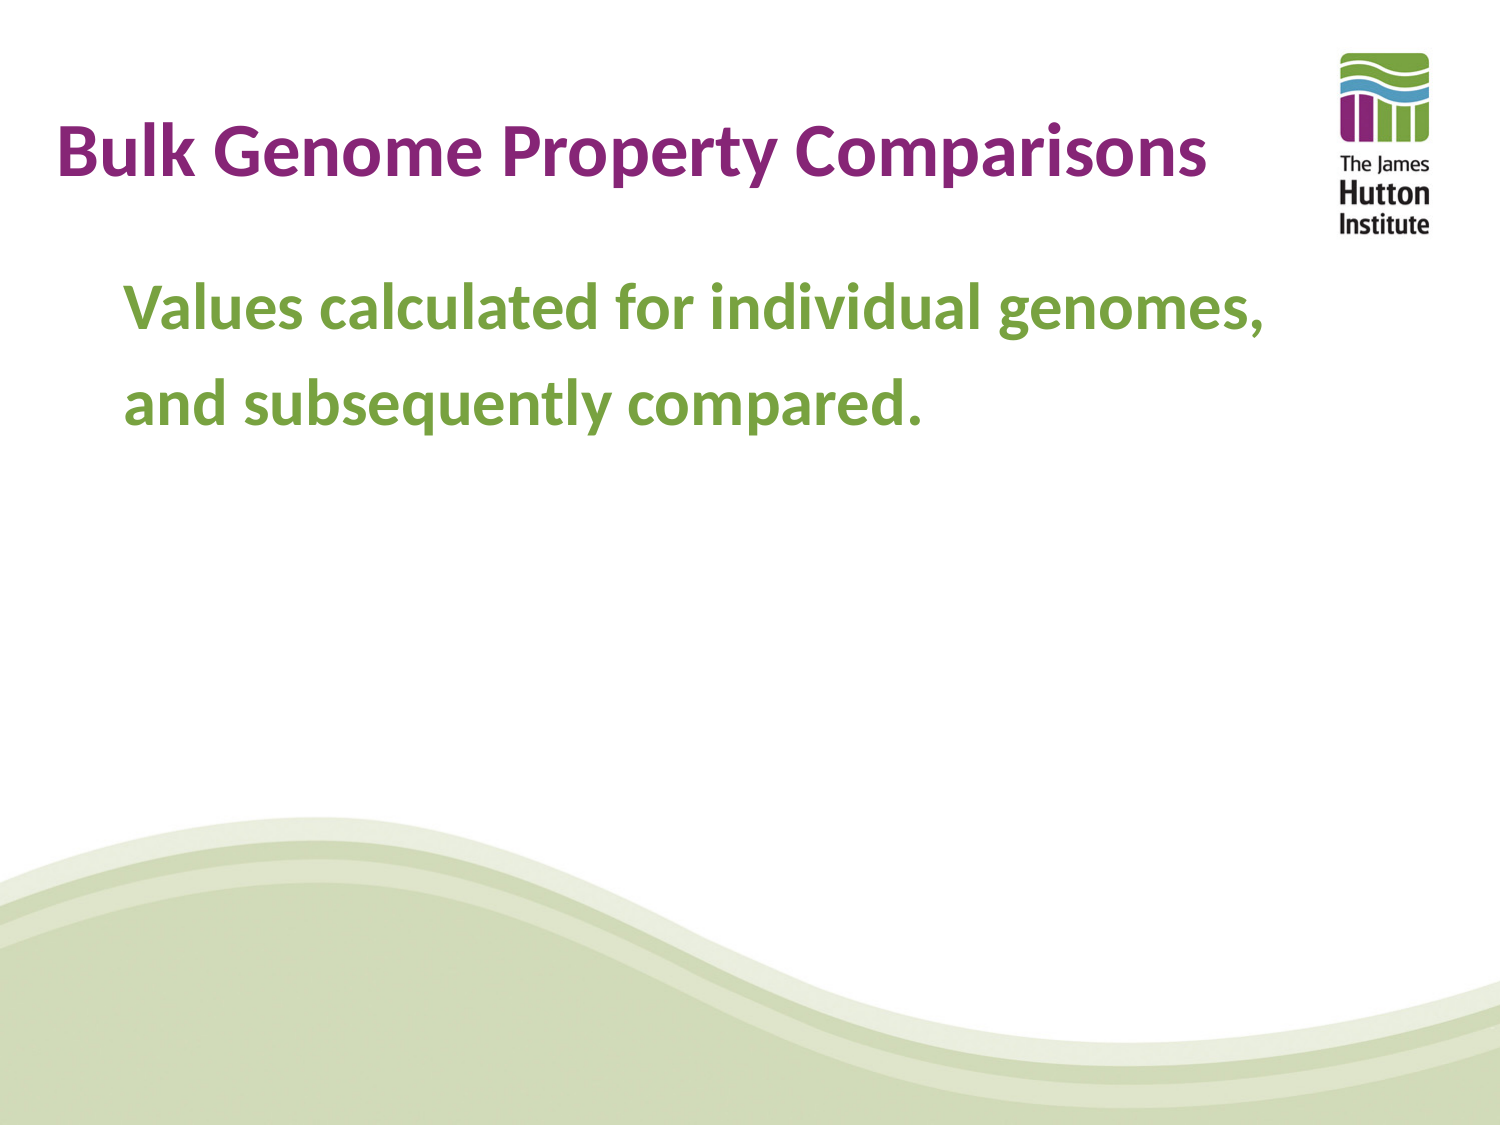

# Bulk Genome Property Comparisons
Values calculated for individual genomes, and subsequently compared.